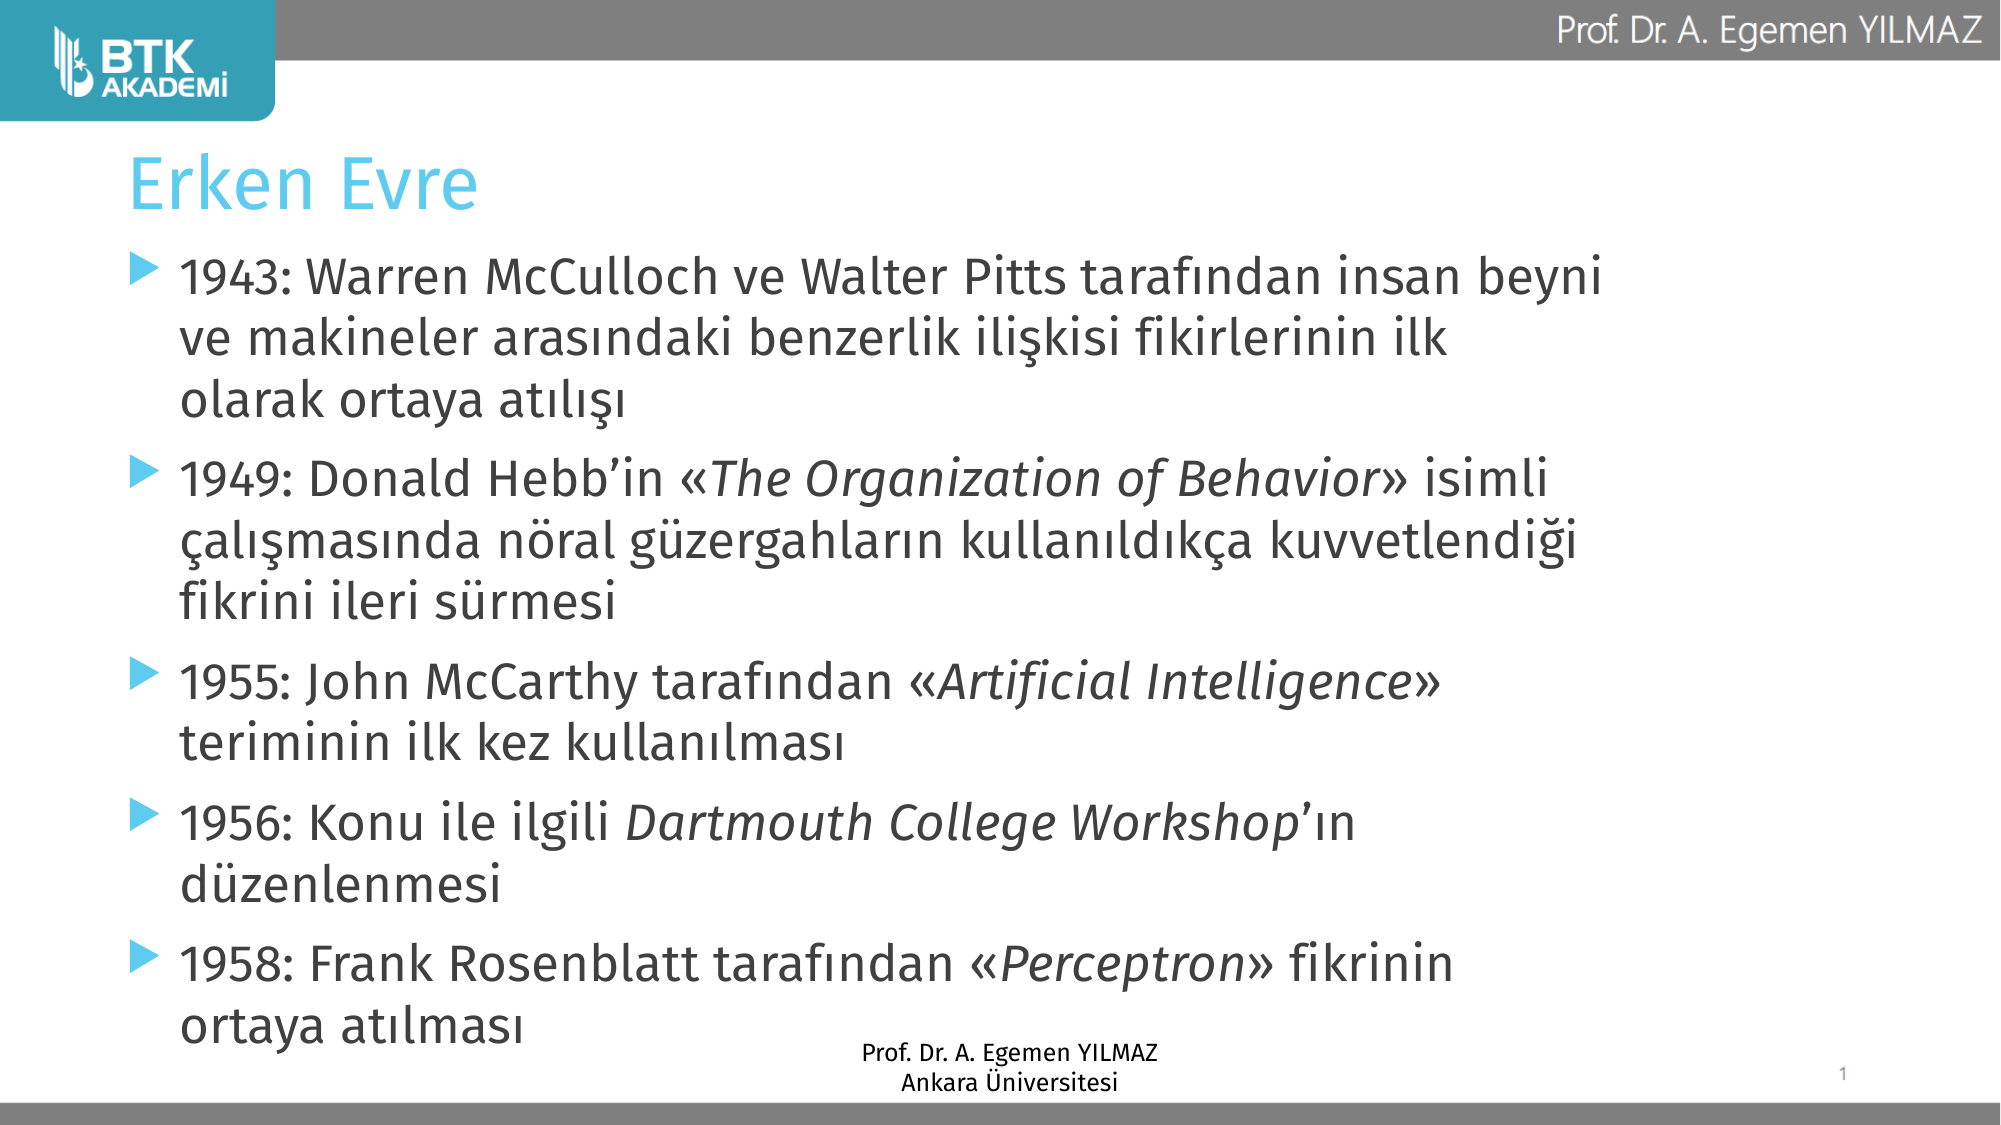

# Erken Evre
1943: Warren McCulloch ve Walter Pitts tarafından insan beyni ve makineler arasındaki benzerlik ilişkisi fikirlerinin ilk olarak ortaya atılışı
1949: Donald Hebb’in «The Organization of Behavior» isimli çalışmasında nöral güzergahların kullanıldıkça kuvvetlendiği fikrini ileri sürmesi
1955: John McCarthy tarafından «Artificial Intelligence» teriminin ilk kez kullanılması
1956: Konu ile ilgili Dartmouth College Workshop’ın düzenlenmesi
1958: Frank Rosenblatt tarafından «Perceptron» fikrinin ortaya atılması

Prof. Dr. A. Egemen YILMAZ
Ankara Üniversitesi